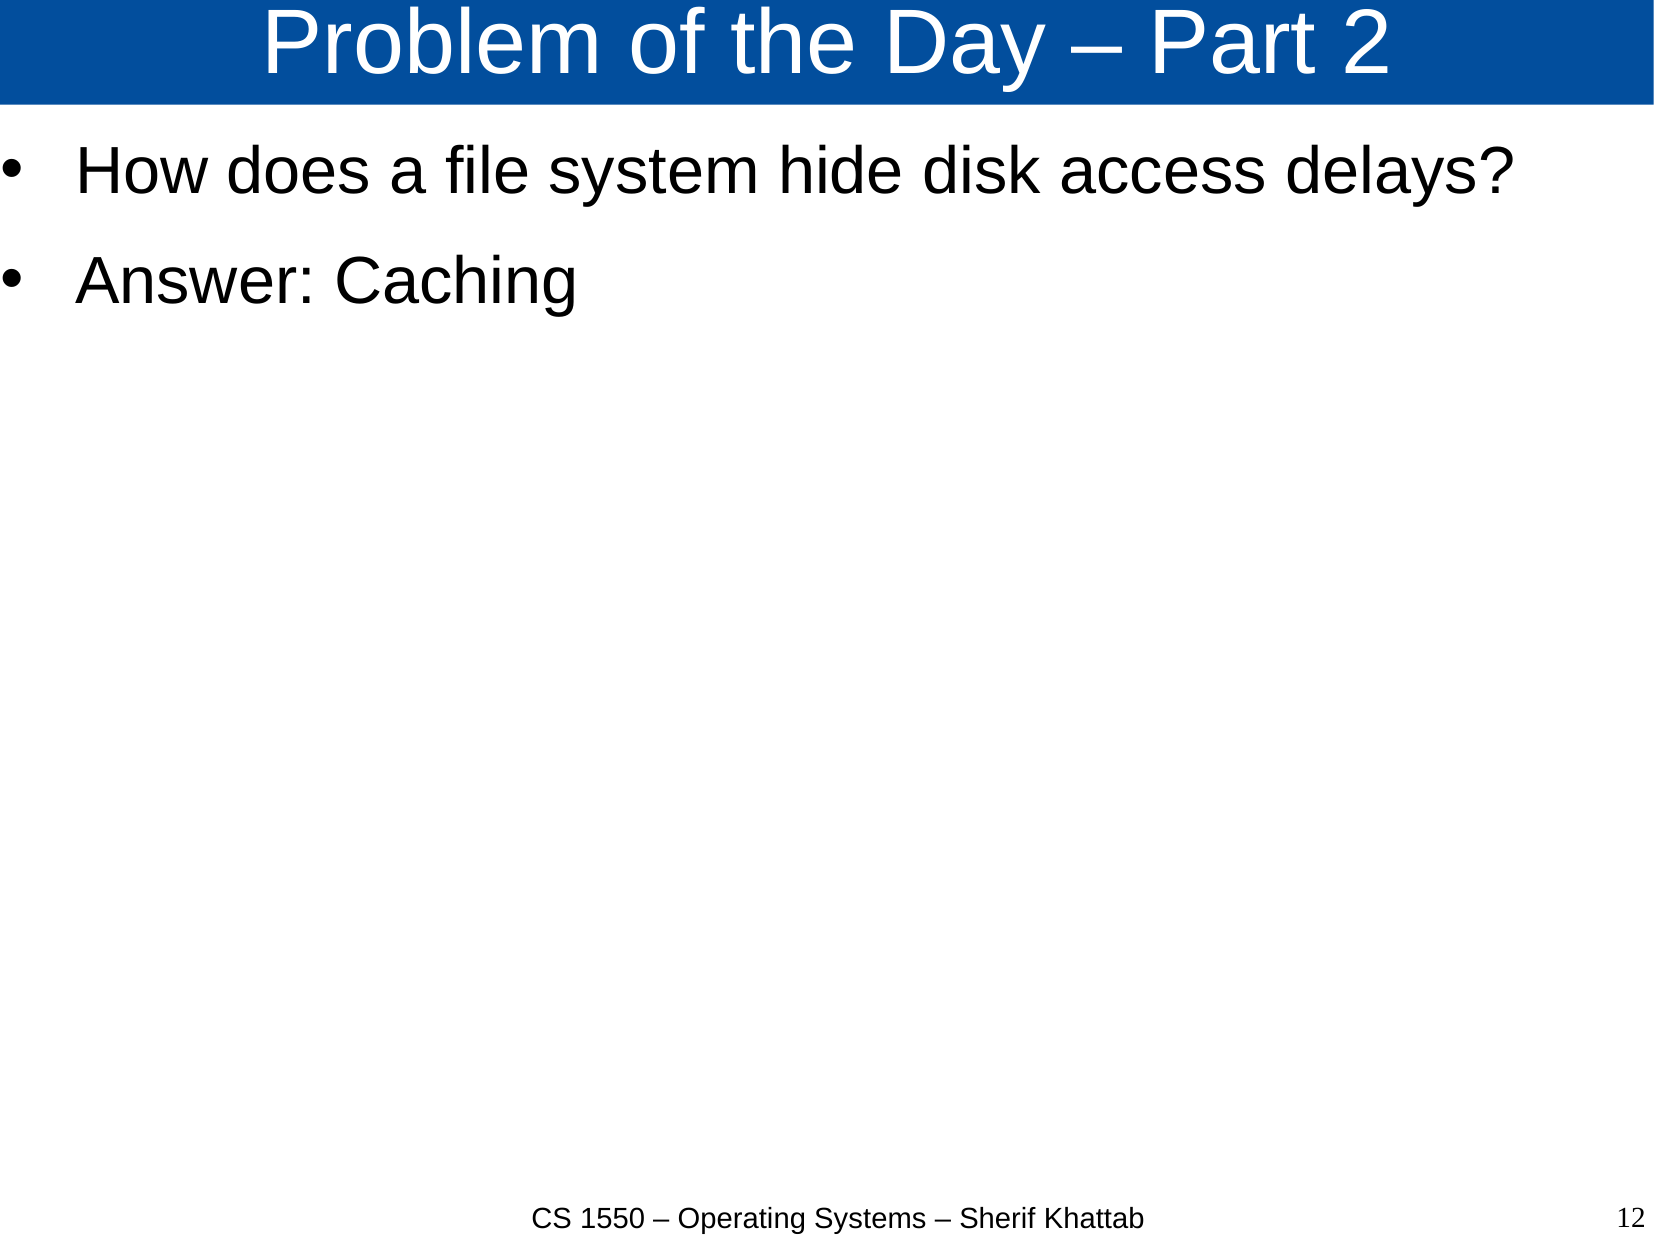

# Problem of the Day – Part 2
How does a file system hide disk access delays?
Answer: Caching
12
CS 1550 – Operating Systems – Sherif Khattab